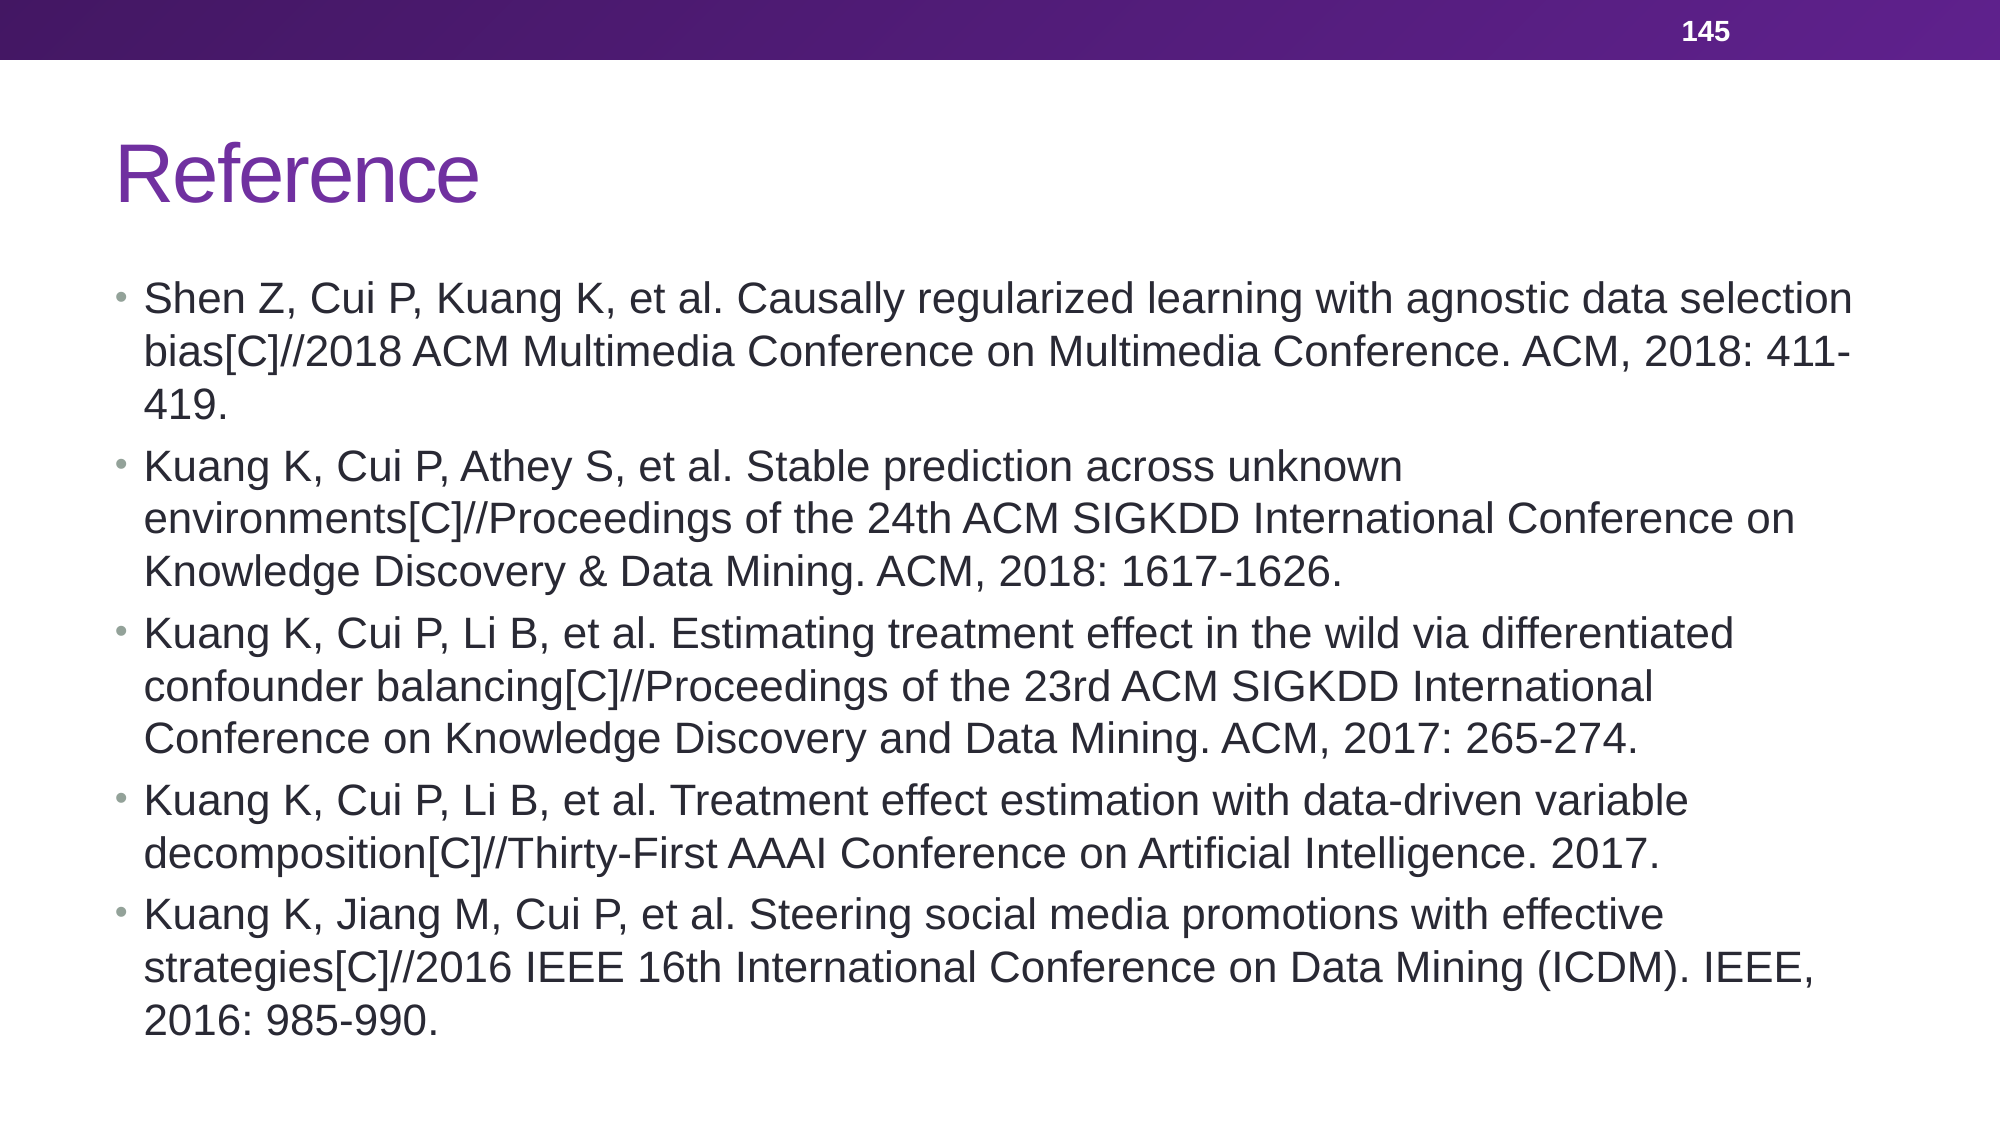

145
# Reference
Shen Z, Cui P, Kuang K, et al. Causally regularized learning with agnostic data selection bias[C]//2018 ACM Multimedia Conference on Multimedia Conference. ACM, 2018: 411-419.
Kuang K, Cui P, Athey S, et al. Stable prediction across unknown environments[C]//Proceedings of the 24th ACM SIGKDD International Conference on Knowledge Discovery & Data Mining. ACM, 2018: 1617-1626.
Kuang K, Cui P, Li B, et al. Estimating treatment effect in the wild via differentiated confounder balancing[C]//Proceedings of the 23rd ACM SIGKDD International Conference on Knowledge Discovery and Data Mining. ACM, 2017: 265-274.
Kuang K, Cui P, Li B, et al. Treatment effect estimation with data-driven variable decomposition[C]//Thirty-First AAAI Conference on Artificial Intelligence. 2017.
Kuang K, Jiang M, Cui P, et al. Steering social media promotions with effective strategies[C]//2016 IEEE 16th International Conference on Data Mining (ICDM). IEEE, 2016: 985-990.